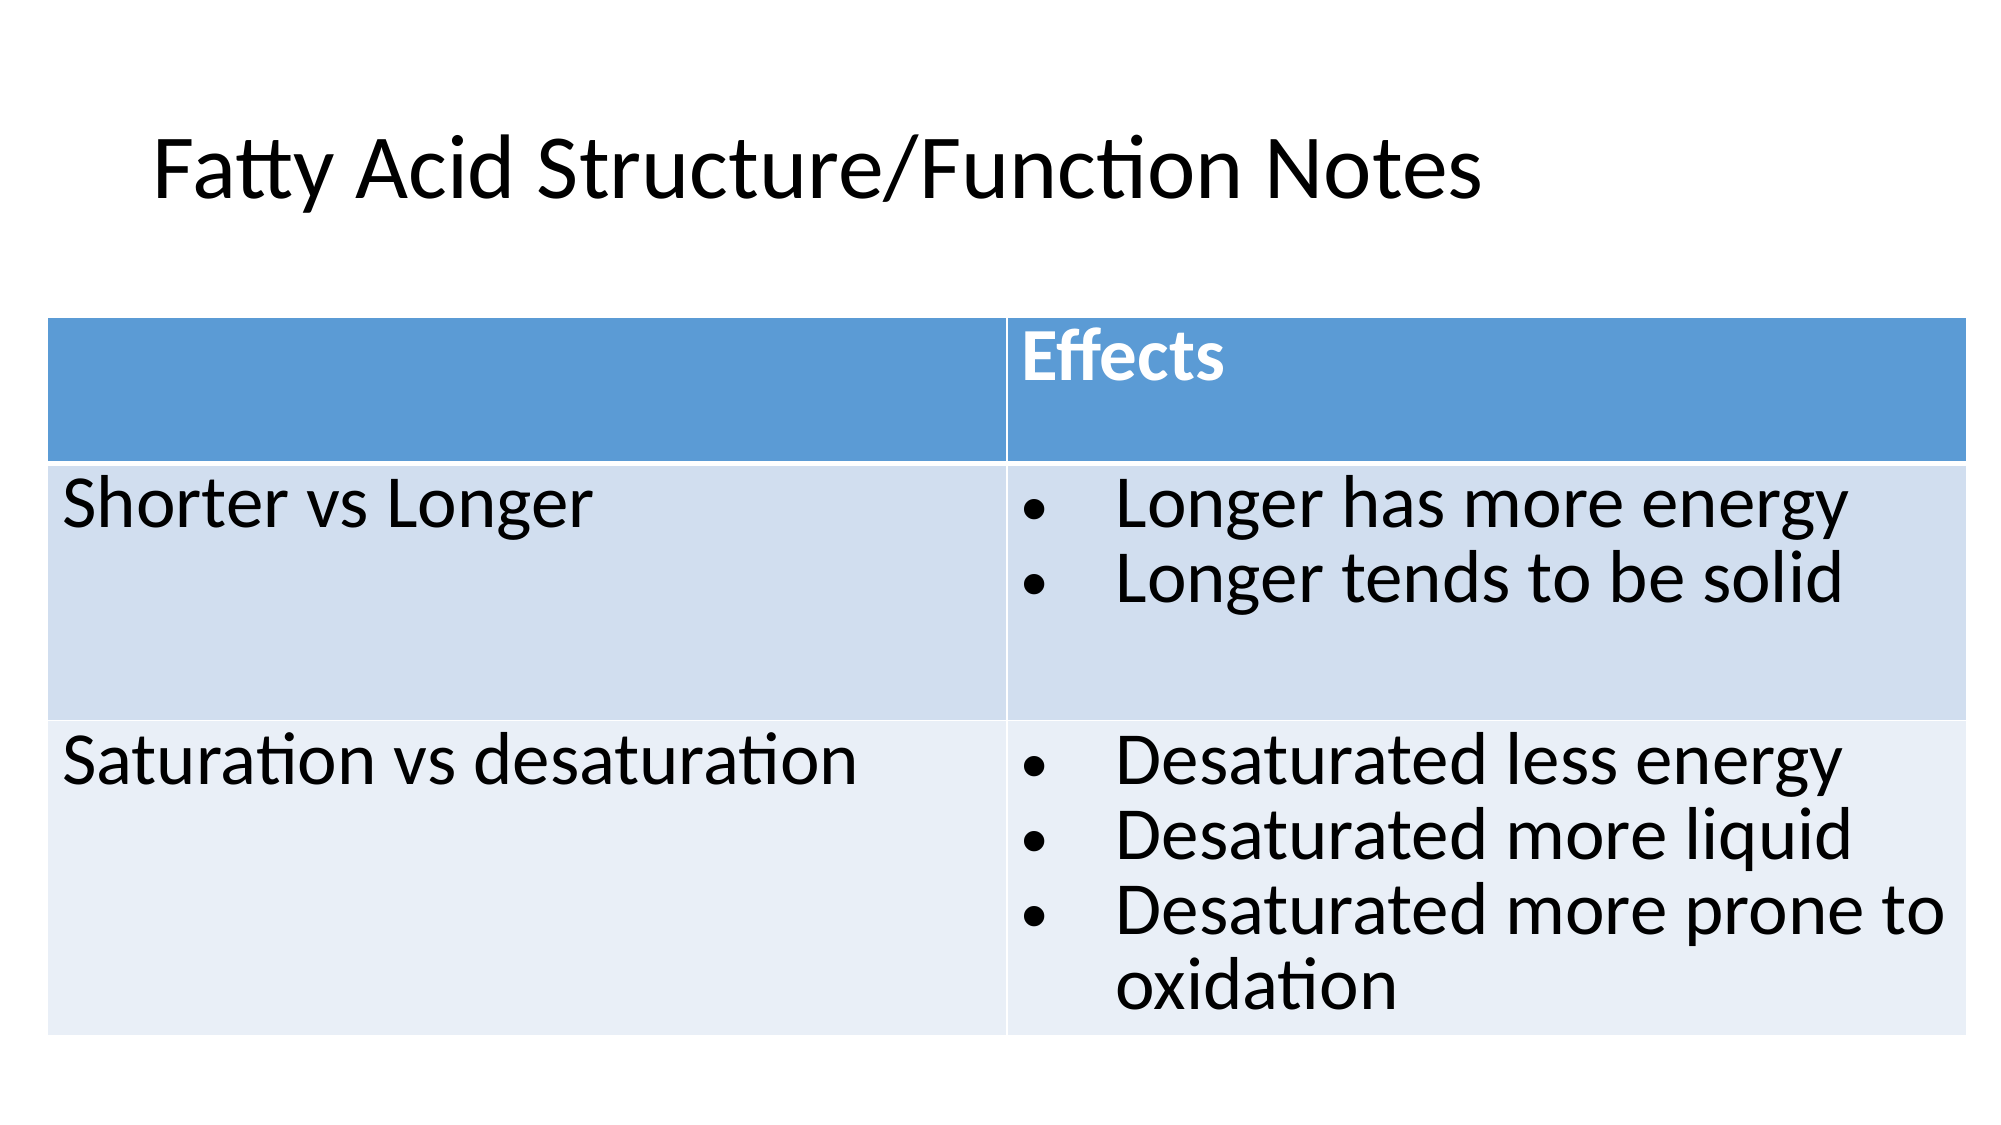

# Fatty Acid Structure/Function Notes
|  | Effects |
| --- | --- |
| Shorter vs Longer | Longer has more energy Longer tends to be solid |
| Saturation vs desaturation | Desaturated less energy Desaturated more liquid Desaturated more prone to oxidation |